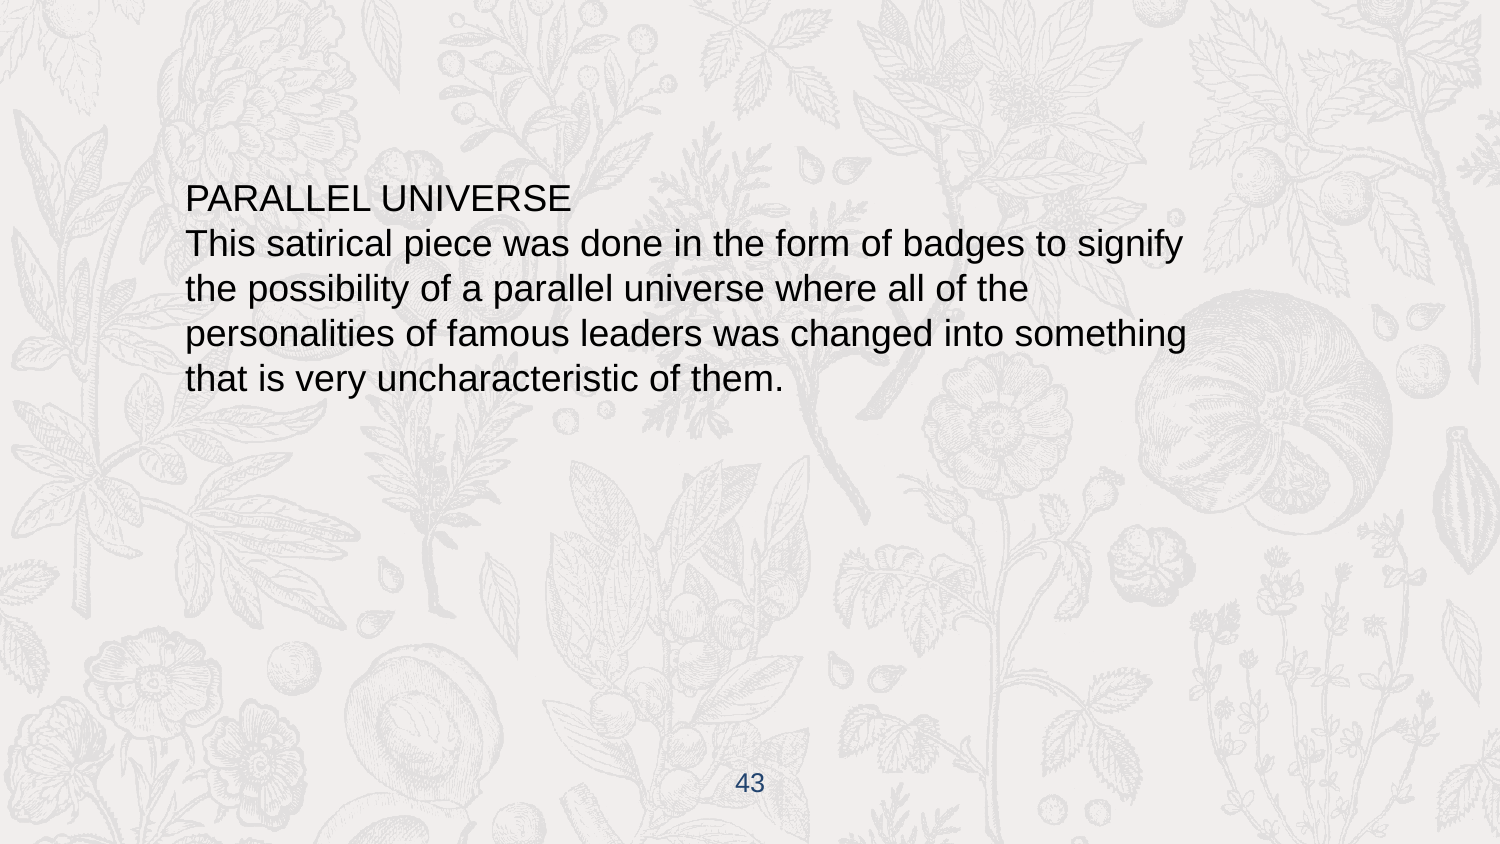

PARALLEL UNIVERSE
This satirical piece was done in the form of badges to signify the possibility of a parallel universe where all of the personalities of famous leaders was changed into something that is very uncharacteristic of them.
43